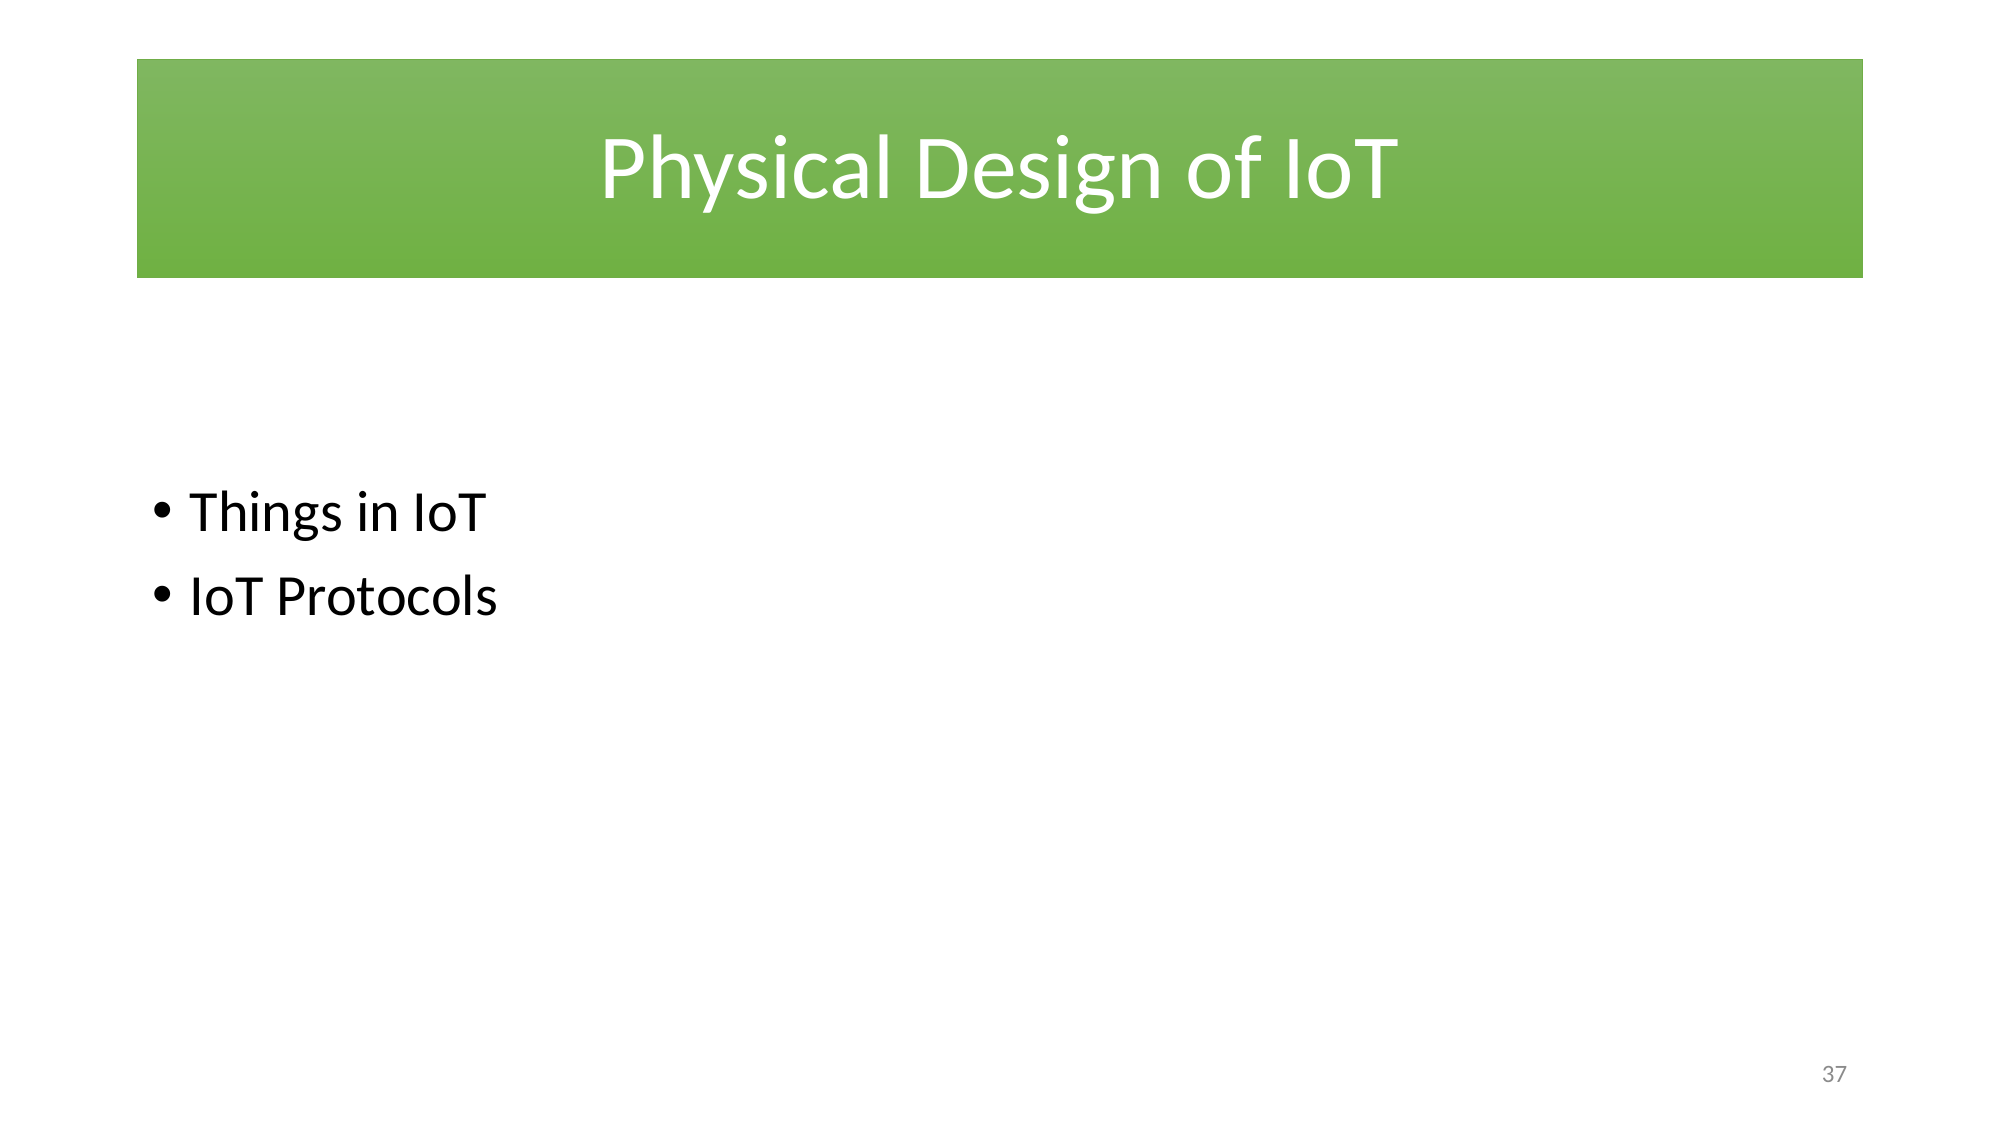

# Physical Design of IoT

Things in IoT
IoT Protocols

37